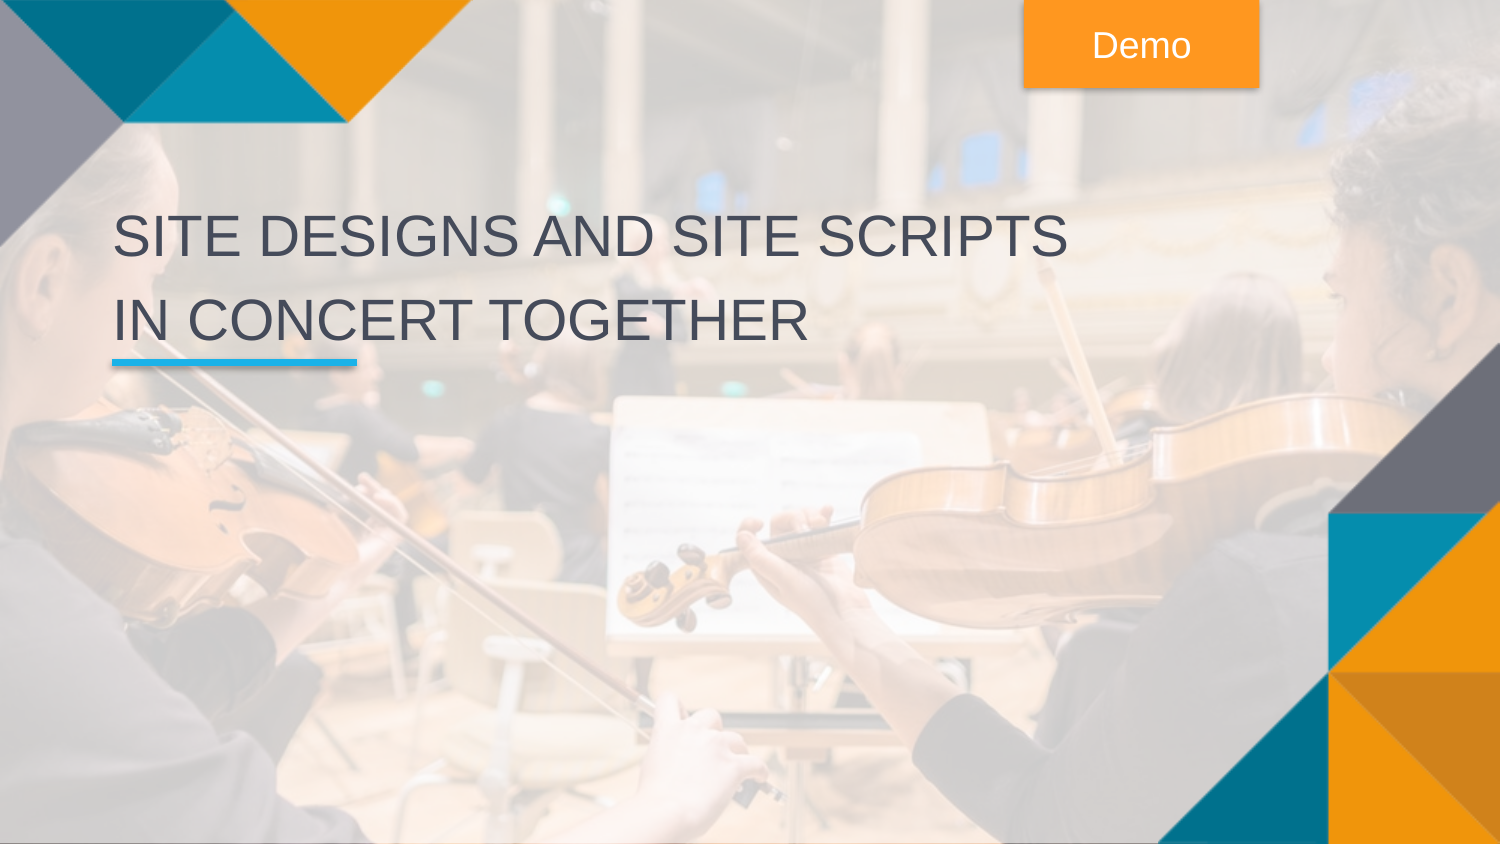

SITE DESIGNS AND SITE SCRIPTS
IN CONCERT TOGETHER